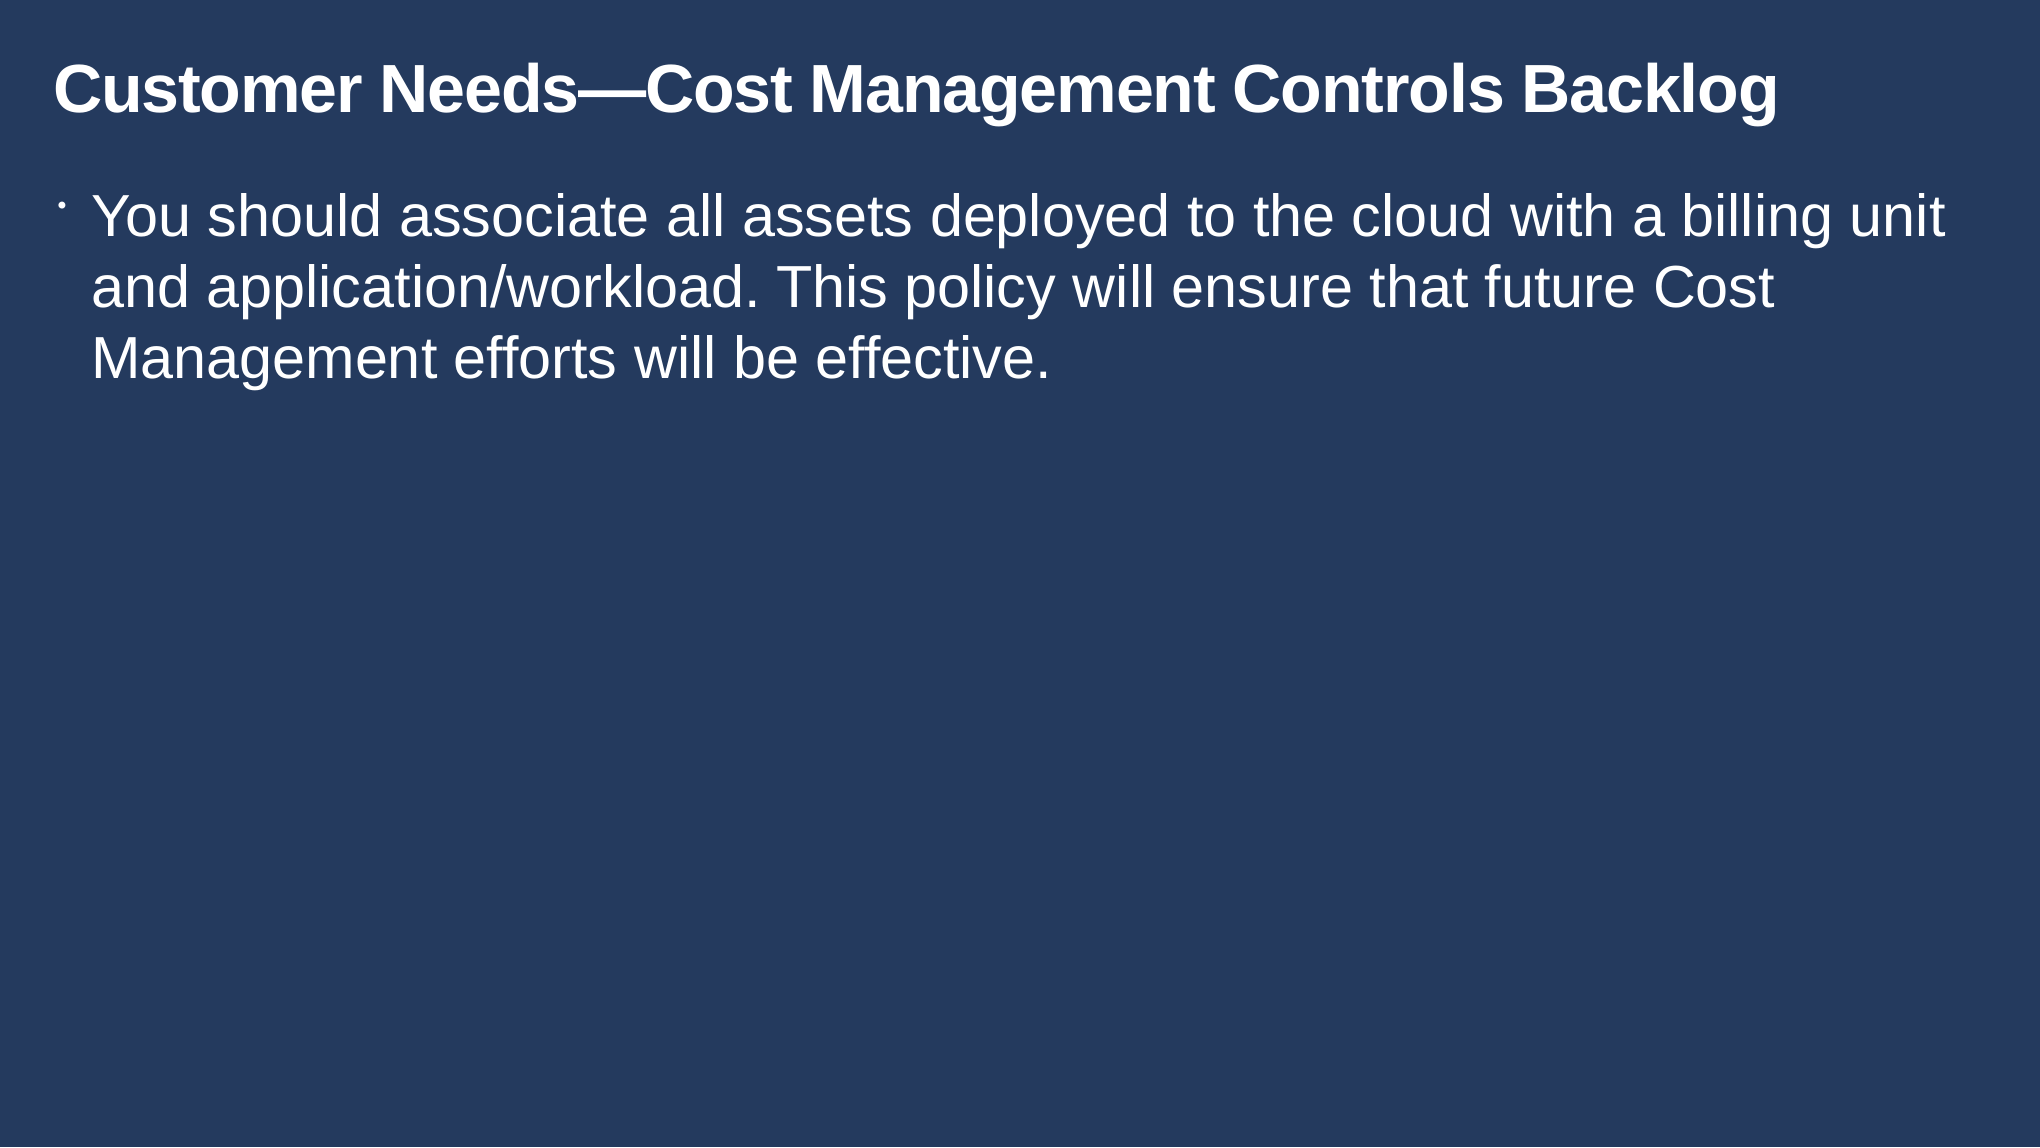

Customer Needs—Cost Management Controls Backlog
You should associate all assets deployed to the cloud with a billing unit and application/workload. This policy will ensure that future Cost Management efforts will be effective.